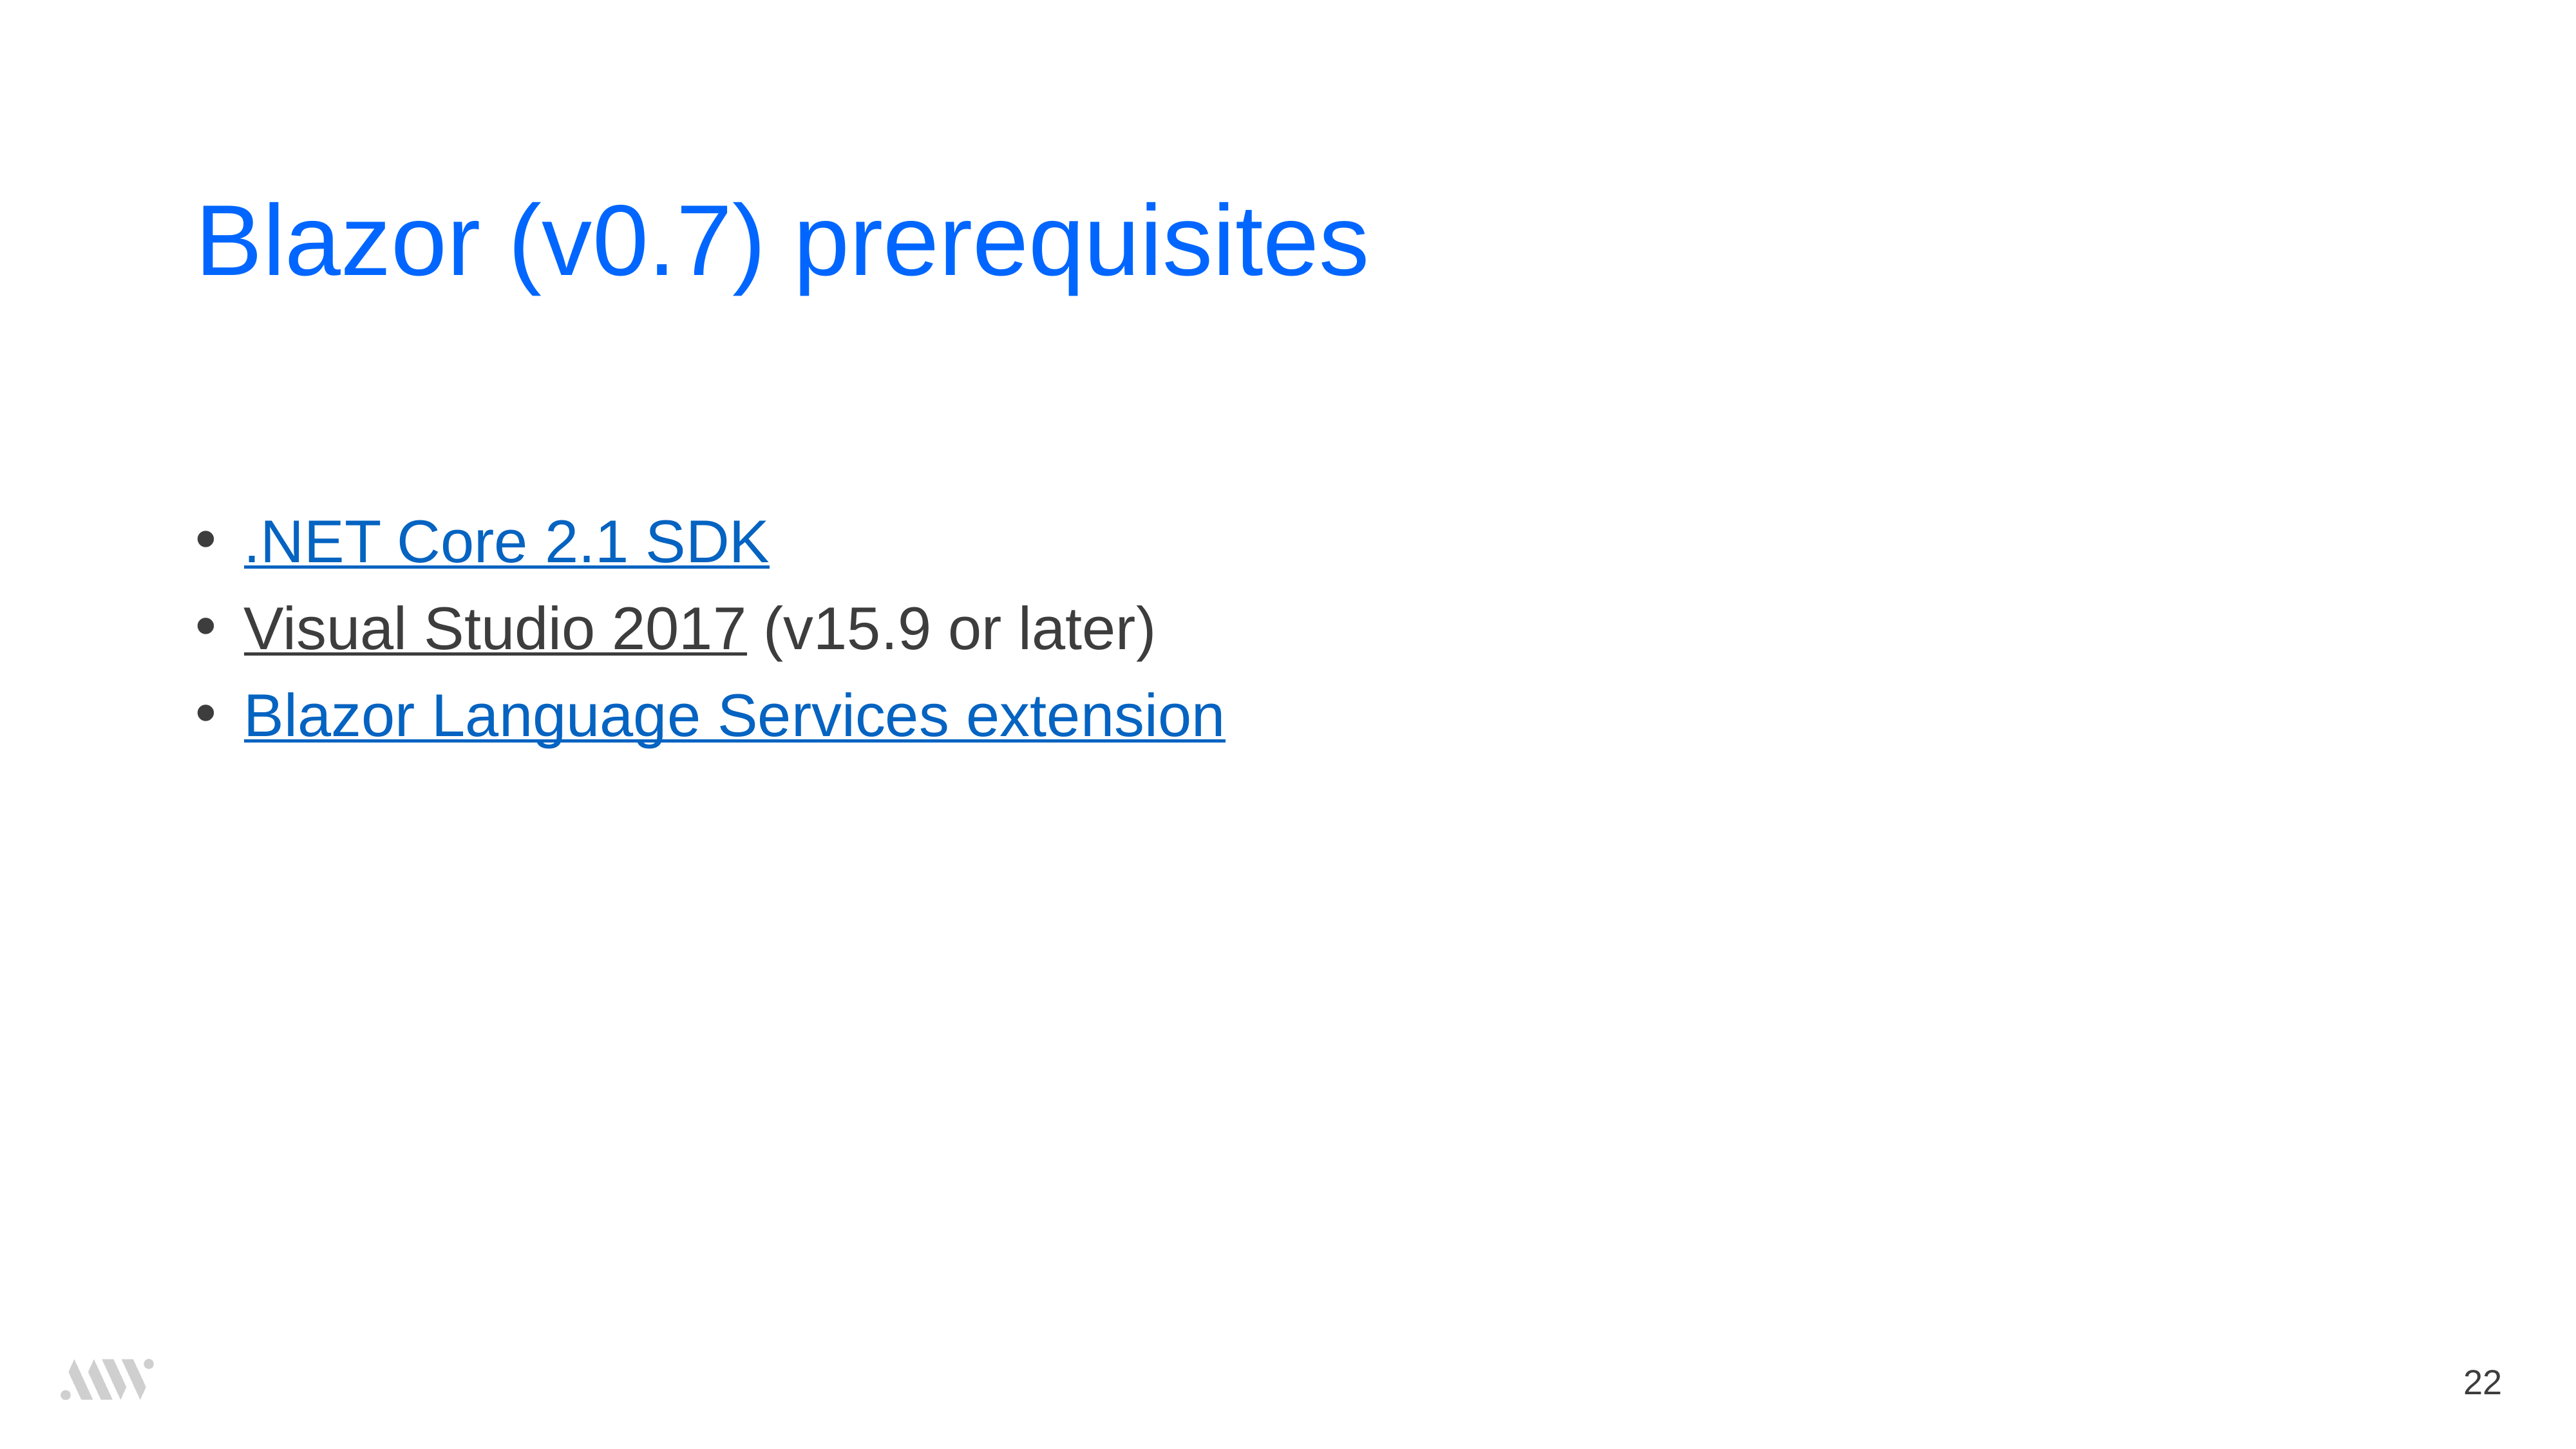

# Blazor (v0.7) prerequisites

.NET Core 2.1 SDK
Visual Studio 2017 (v15.9 or later)
Blazor Language Services extension

22